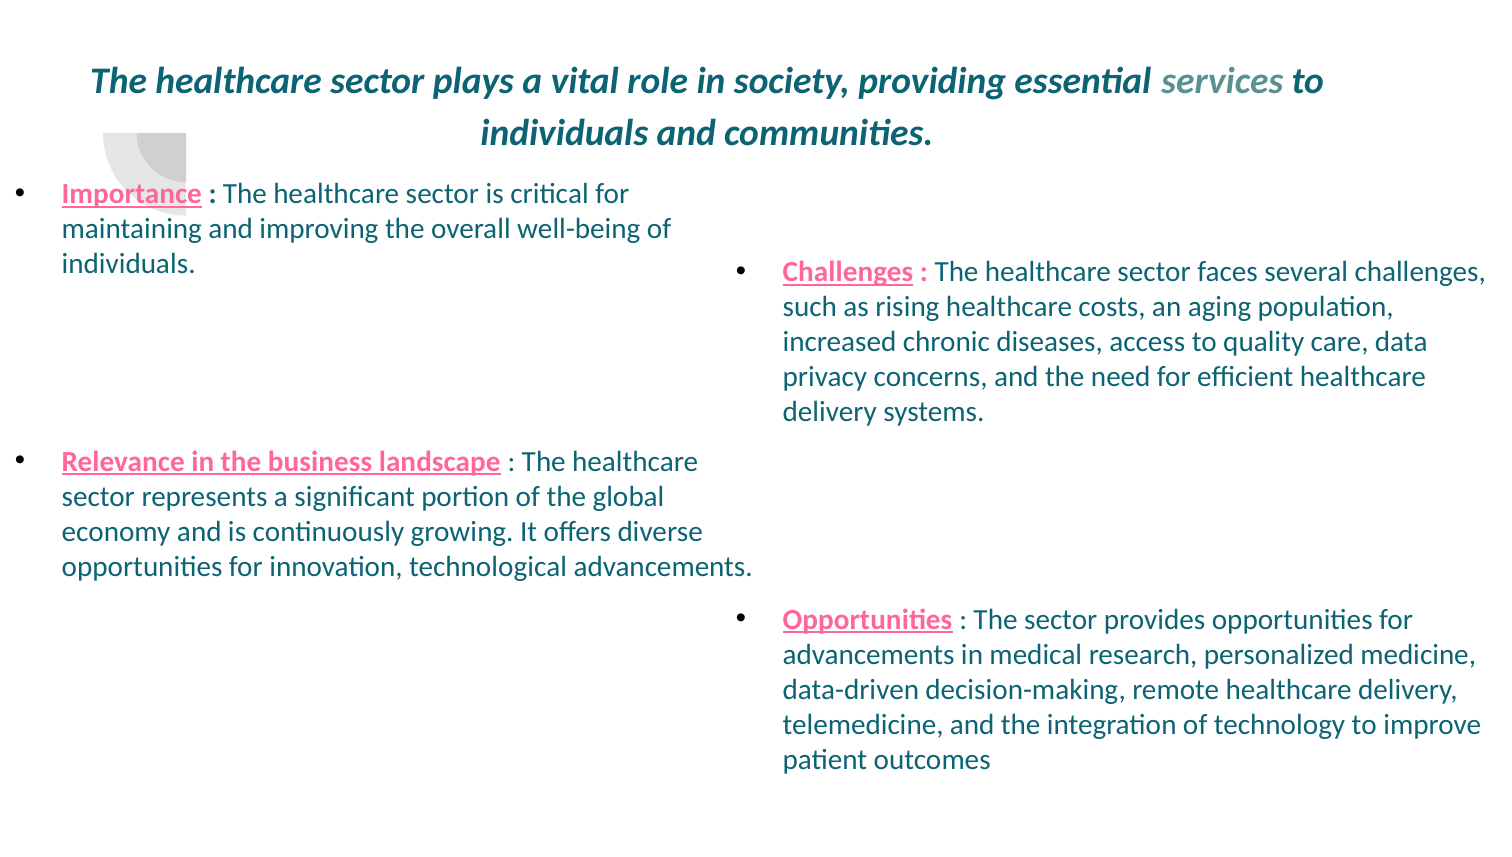

The healthcare sector plays a vital role in society, providing essential services to individuals and communities.
Importance : The healthcare sector is critical for maintaining and improving the overall well-being of individuals.
Challenges : The healthcare sector faces several challenges, such as rising healthcare costs, an aging population, increased chronic diseases, access to quality care, data privacy concerns, and the need for efficient healthcare delivery systems.
Relevance in the business landscape : The healthcare sector represents a significant portion of the global economy and is continuously growing. It offers diverse opportunities for innovation, technological advancements.
Opportunities : The sector provides opportunities for advancements in medical research, personalized medicine, data-driven decision-making, remote healthcare delivery, telemedicine, and the integration of technology to improve patient outcomes